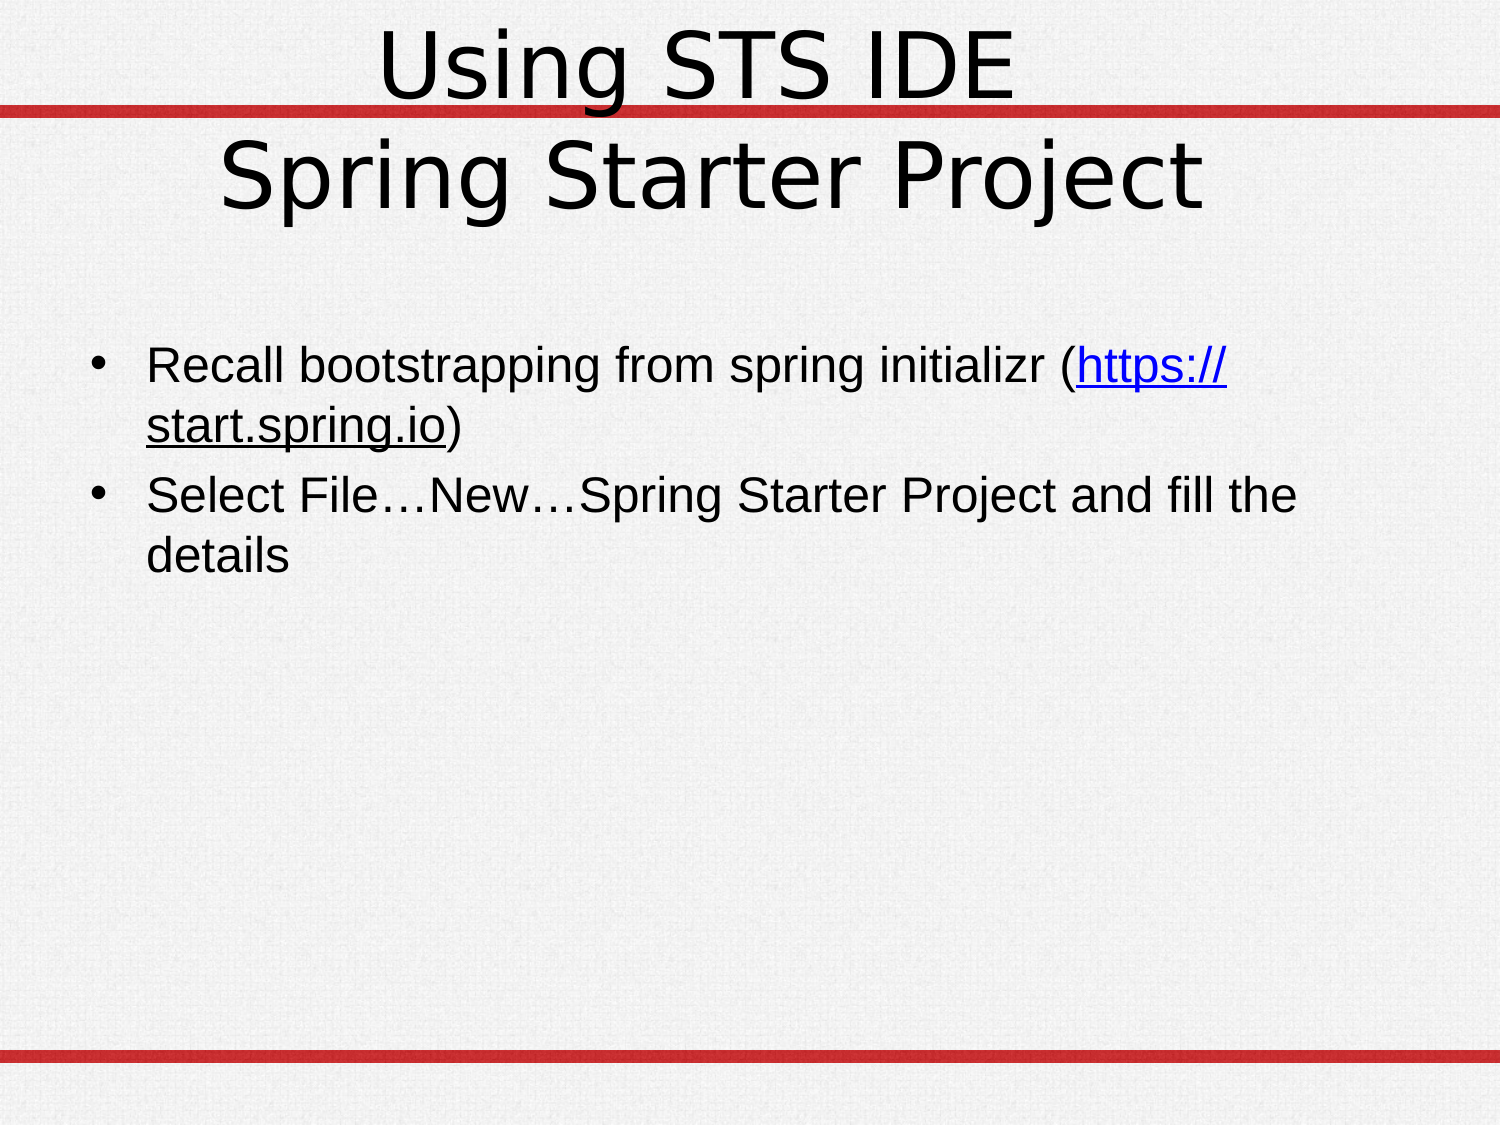

# Using STS IDE Spring Starter Project
Recall bootstrapping from spring initializr (https://start.spring.io)
Select File…New…Spring Starter Project and fill the details

60